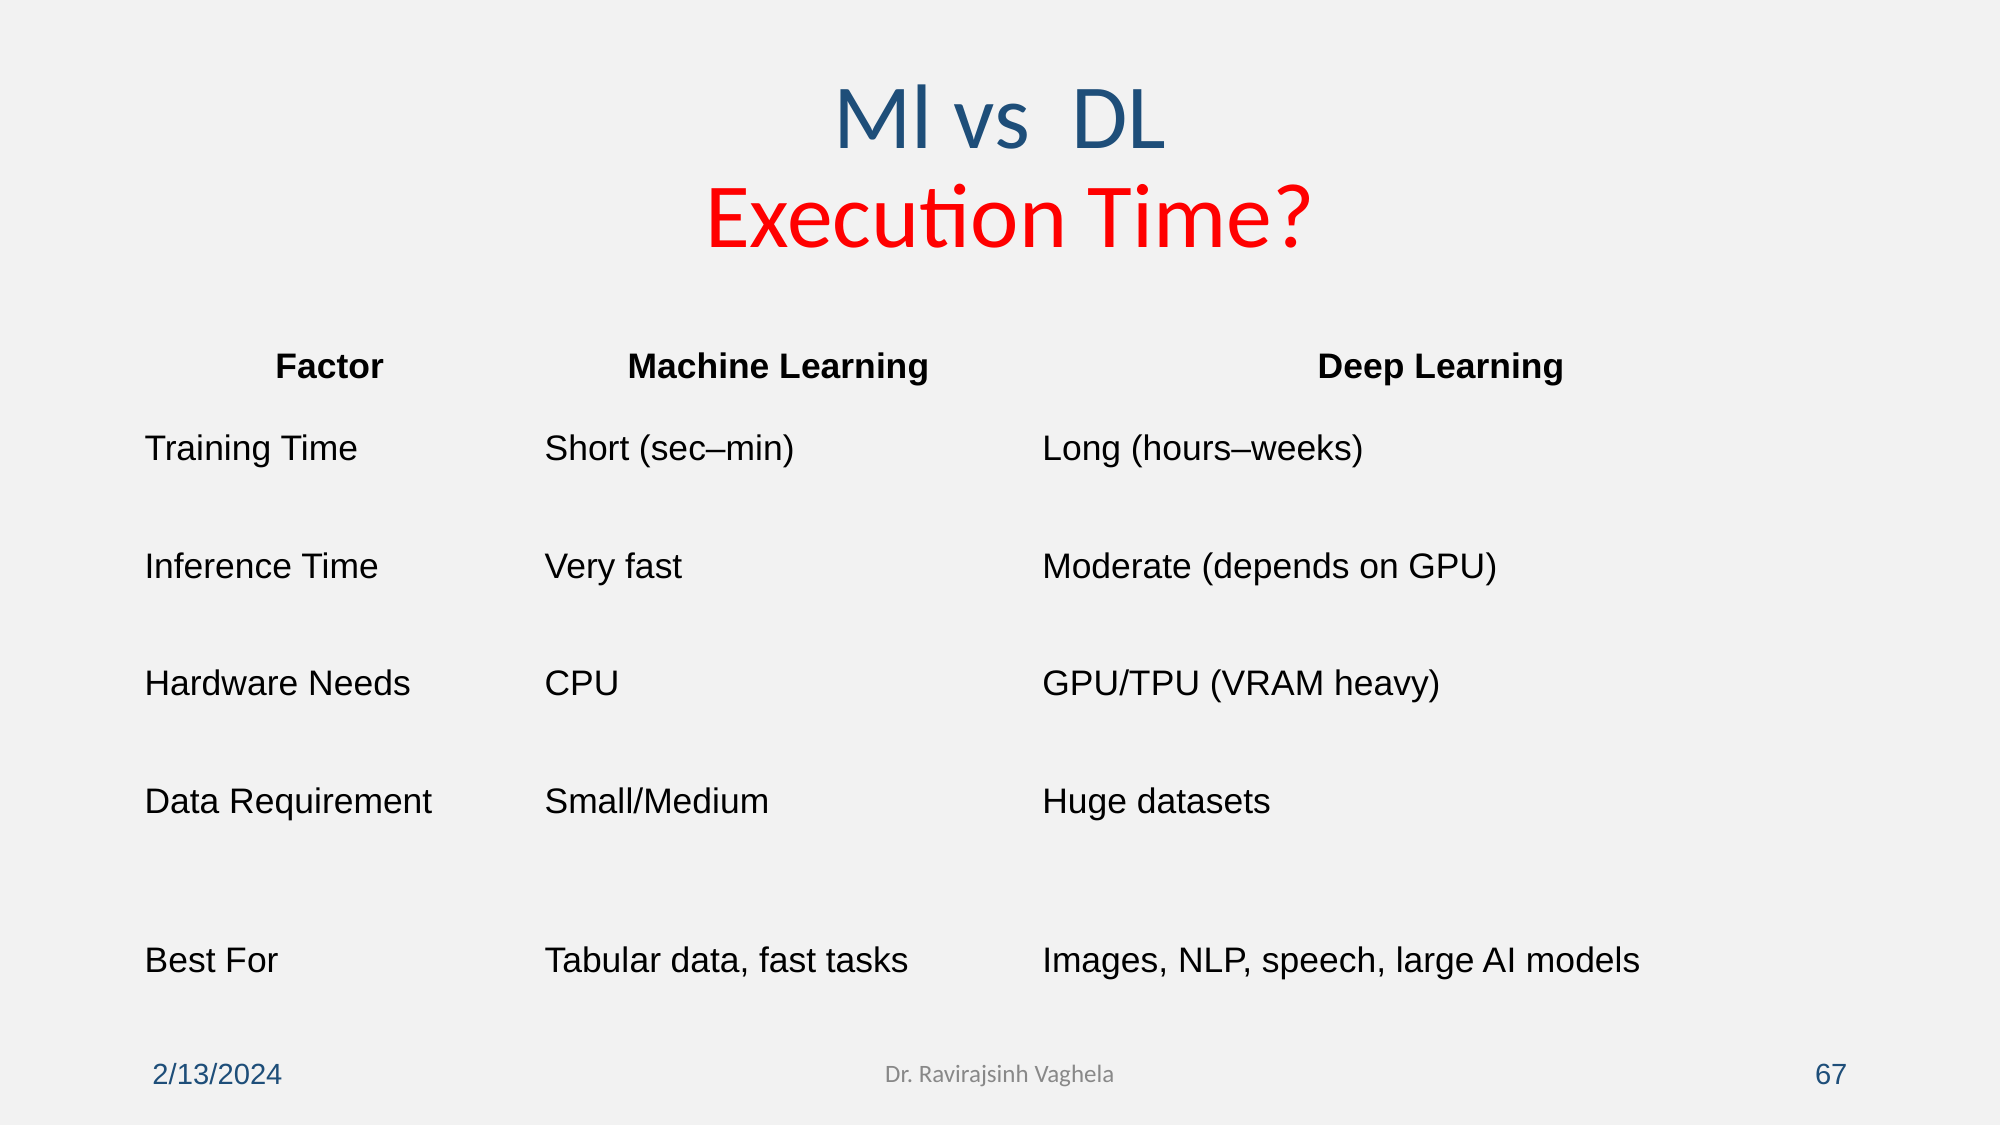

# Ml vs  DL Execution Time?
| Factor | Machine Learning | Deep Learning |
| --- | --- | --- |
| Training Time | Short (sec–min) | Long (hours–weeks) |
| Inference Time | Very fast | Moderate (depends on GPU) |
| Hardware Needs | CPU | GPU/TPU (VRAM heavy) |
| Data Requirement | Small/Medium | Huge datasets |
| Best For | Tabular data, fast tasks | Images, NLP, speech, large AI models |
2/13/2024
Dr. Ravirajsinh Vaghela
67